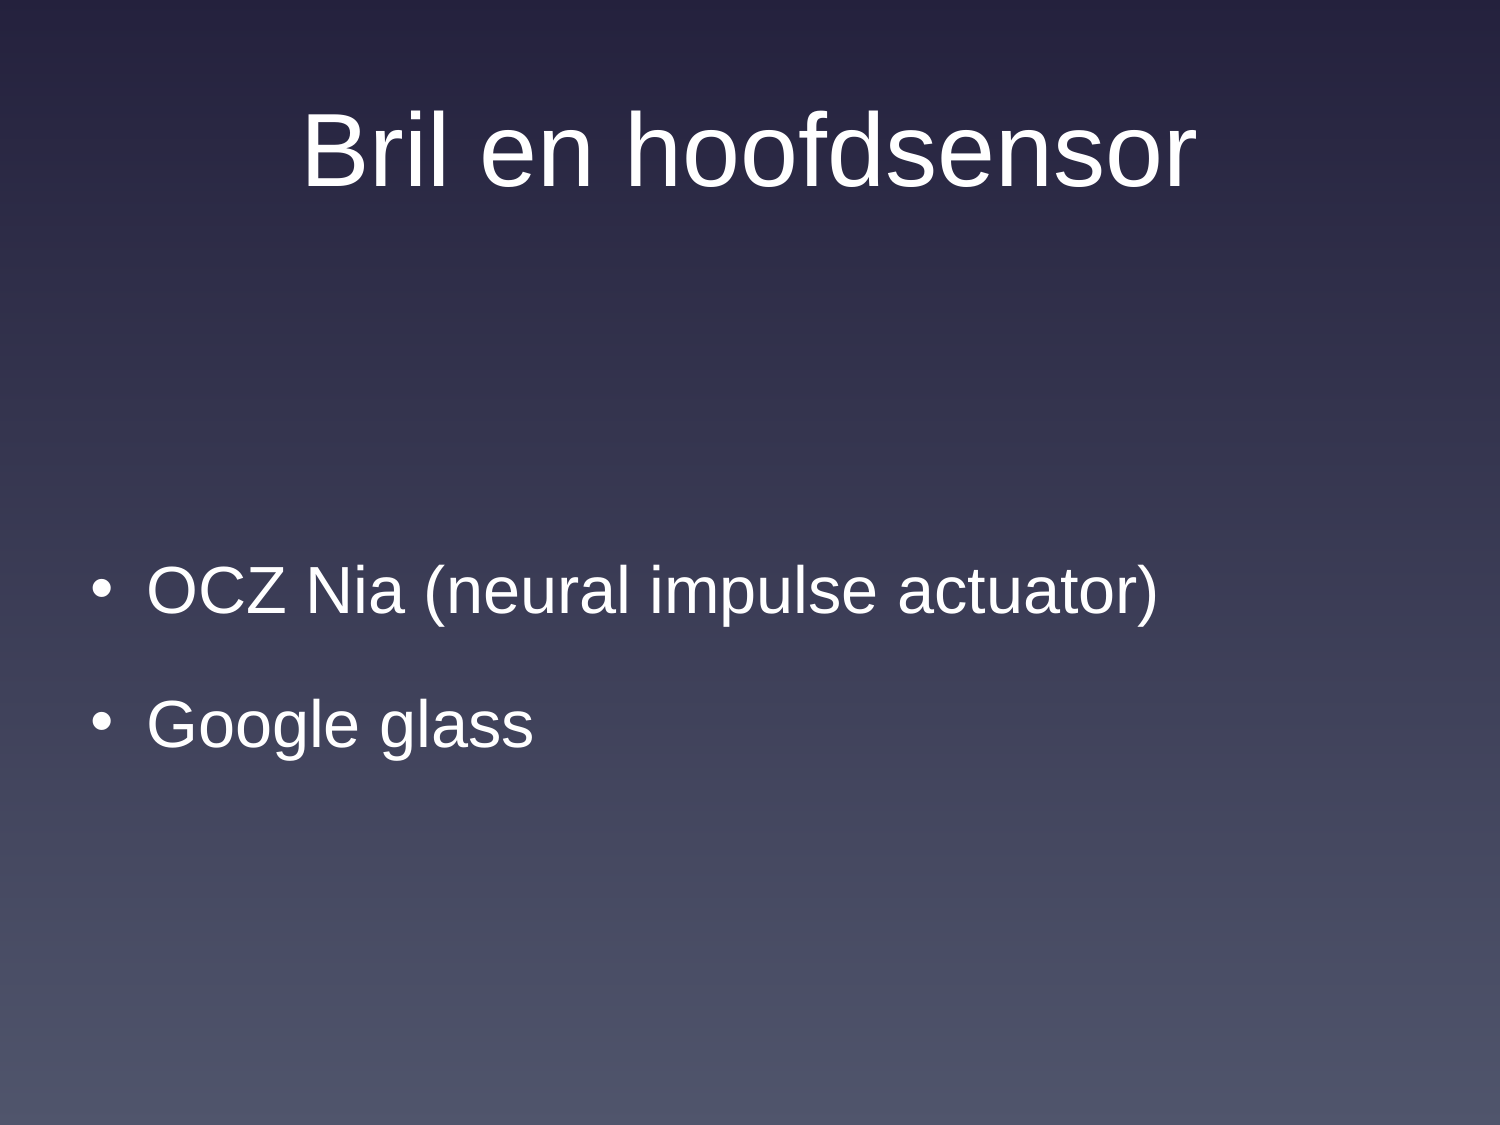

# Bril en hoofdsensor
OCZ Nia (neural impulse actuator)
Google glass